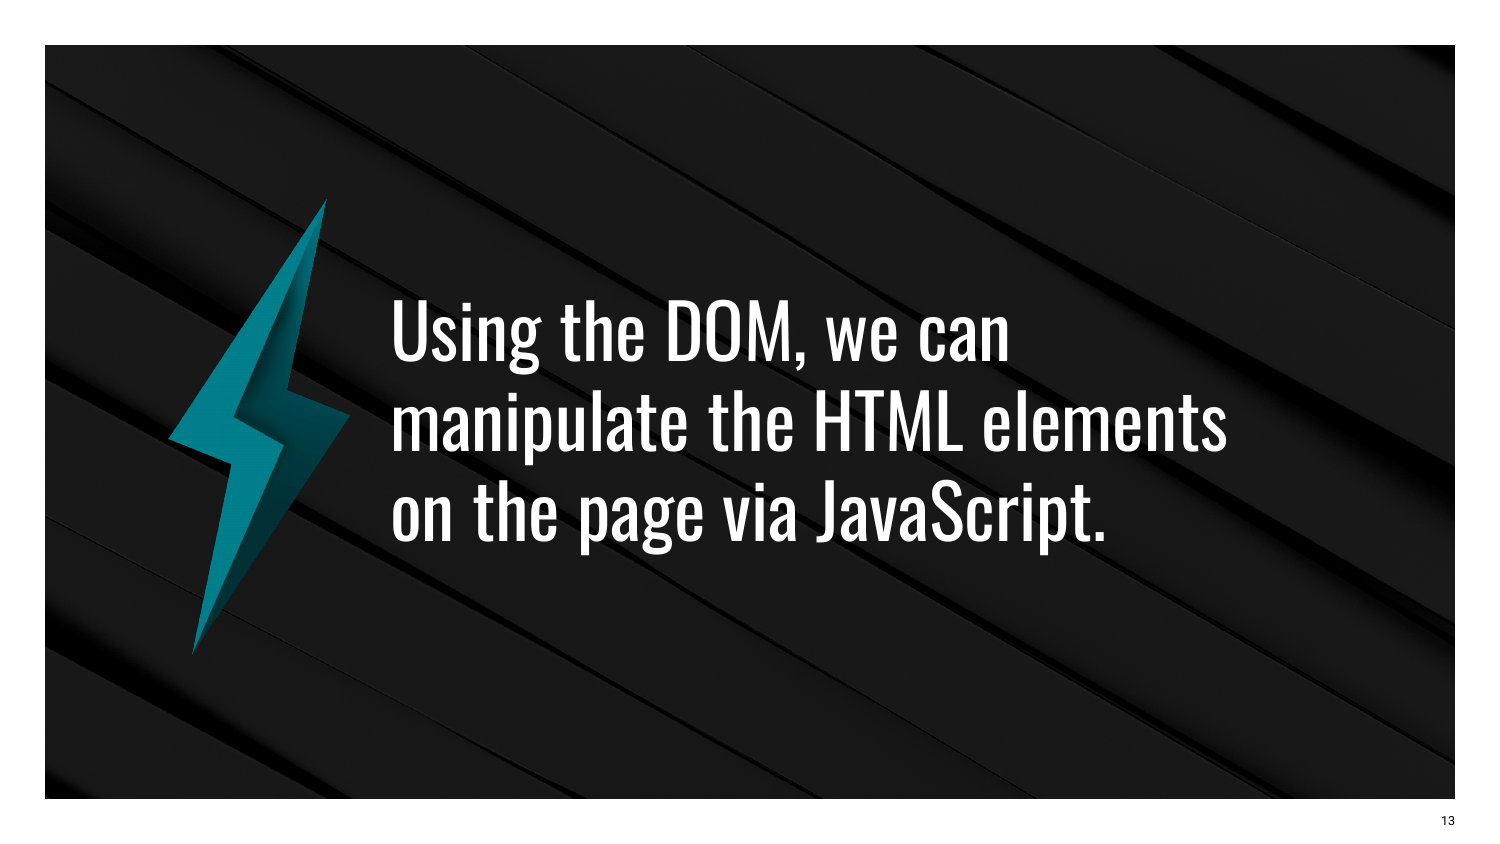

# Using the DOM, we can manipulate the HTML elements on the page via JavaScript.